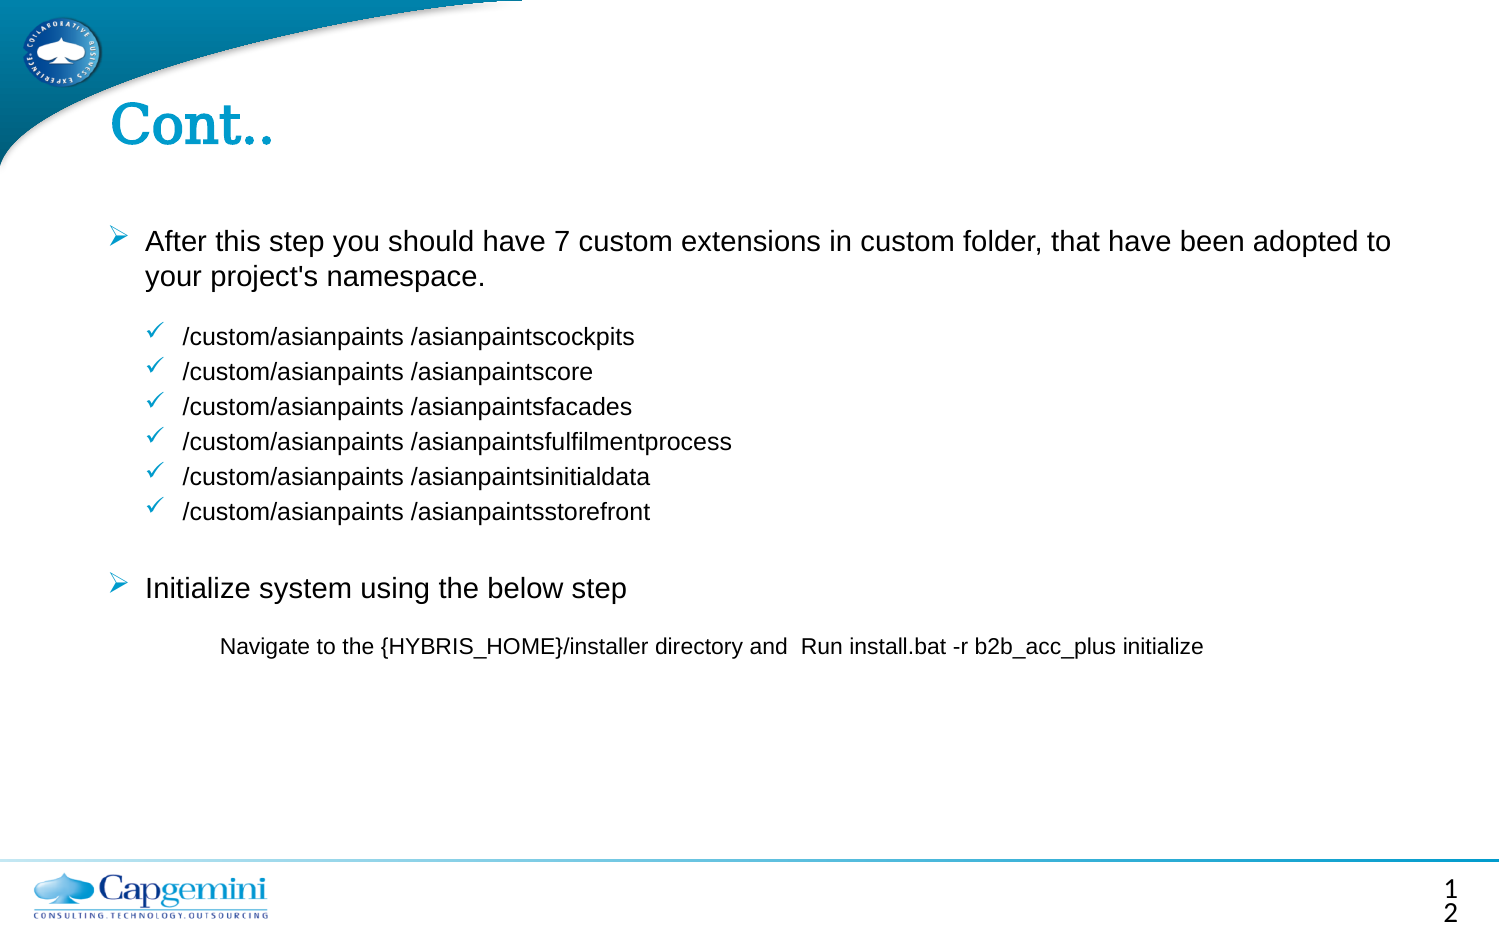

# Cont..

After this step you should have 7 custom extensions in custom folder, that have been adopted to your project's namespace.

/custom/asianpaints /asianpaintscockpits
/custom/asianpaints /asianpaintscore
/custom/asianpaints /asianpaintsfacades
/custom/asianpaints /asianpaintsfulfilmentprocess
/custom/asianpaints /asianpaintsinitialdata
/custom/asianpaints /asianpaintsstorefront

Initialize system using the below step

	Navigate to the {HYBRIS_HOME}/installer directory and  Run install.bat -r b2b_acc_plus initialize

12